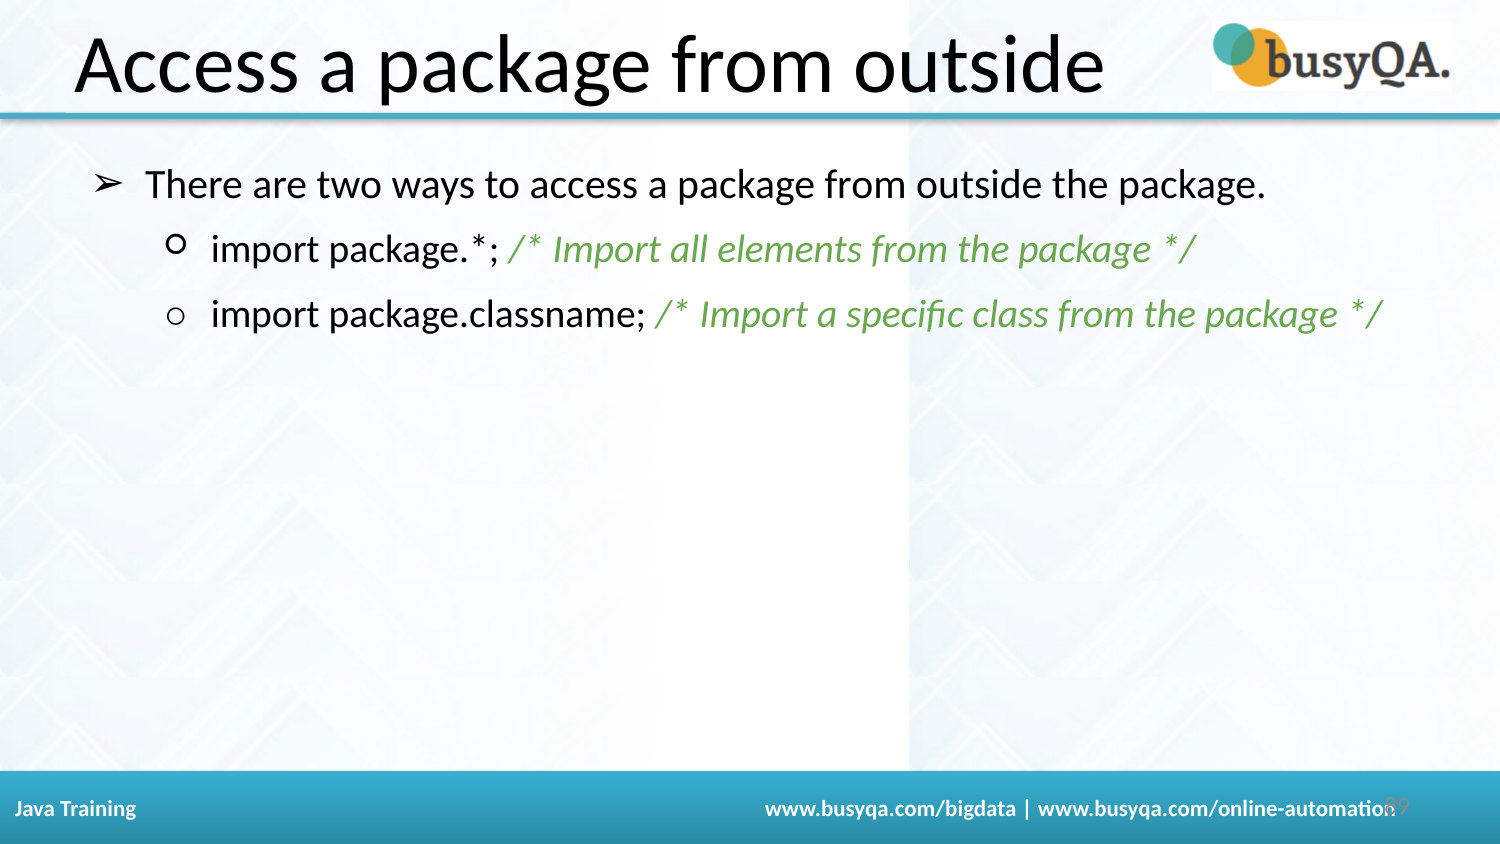

Access a package from outside
There are two ways to access a package from outside the package.
import package.*; /* Import all elements from the package */
import package.classname; /* Import a specific class from the package */

89